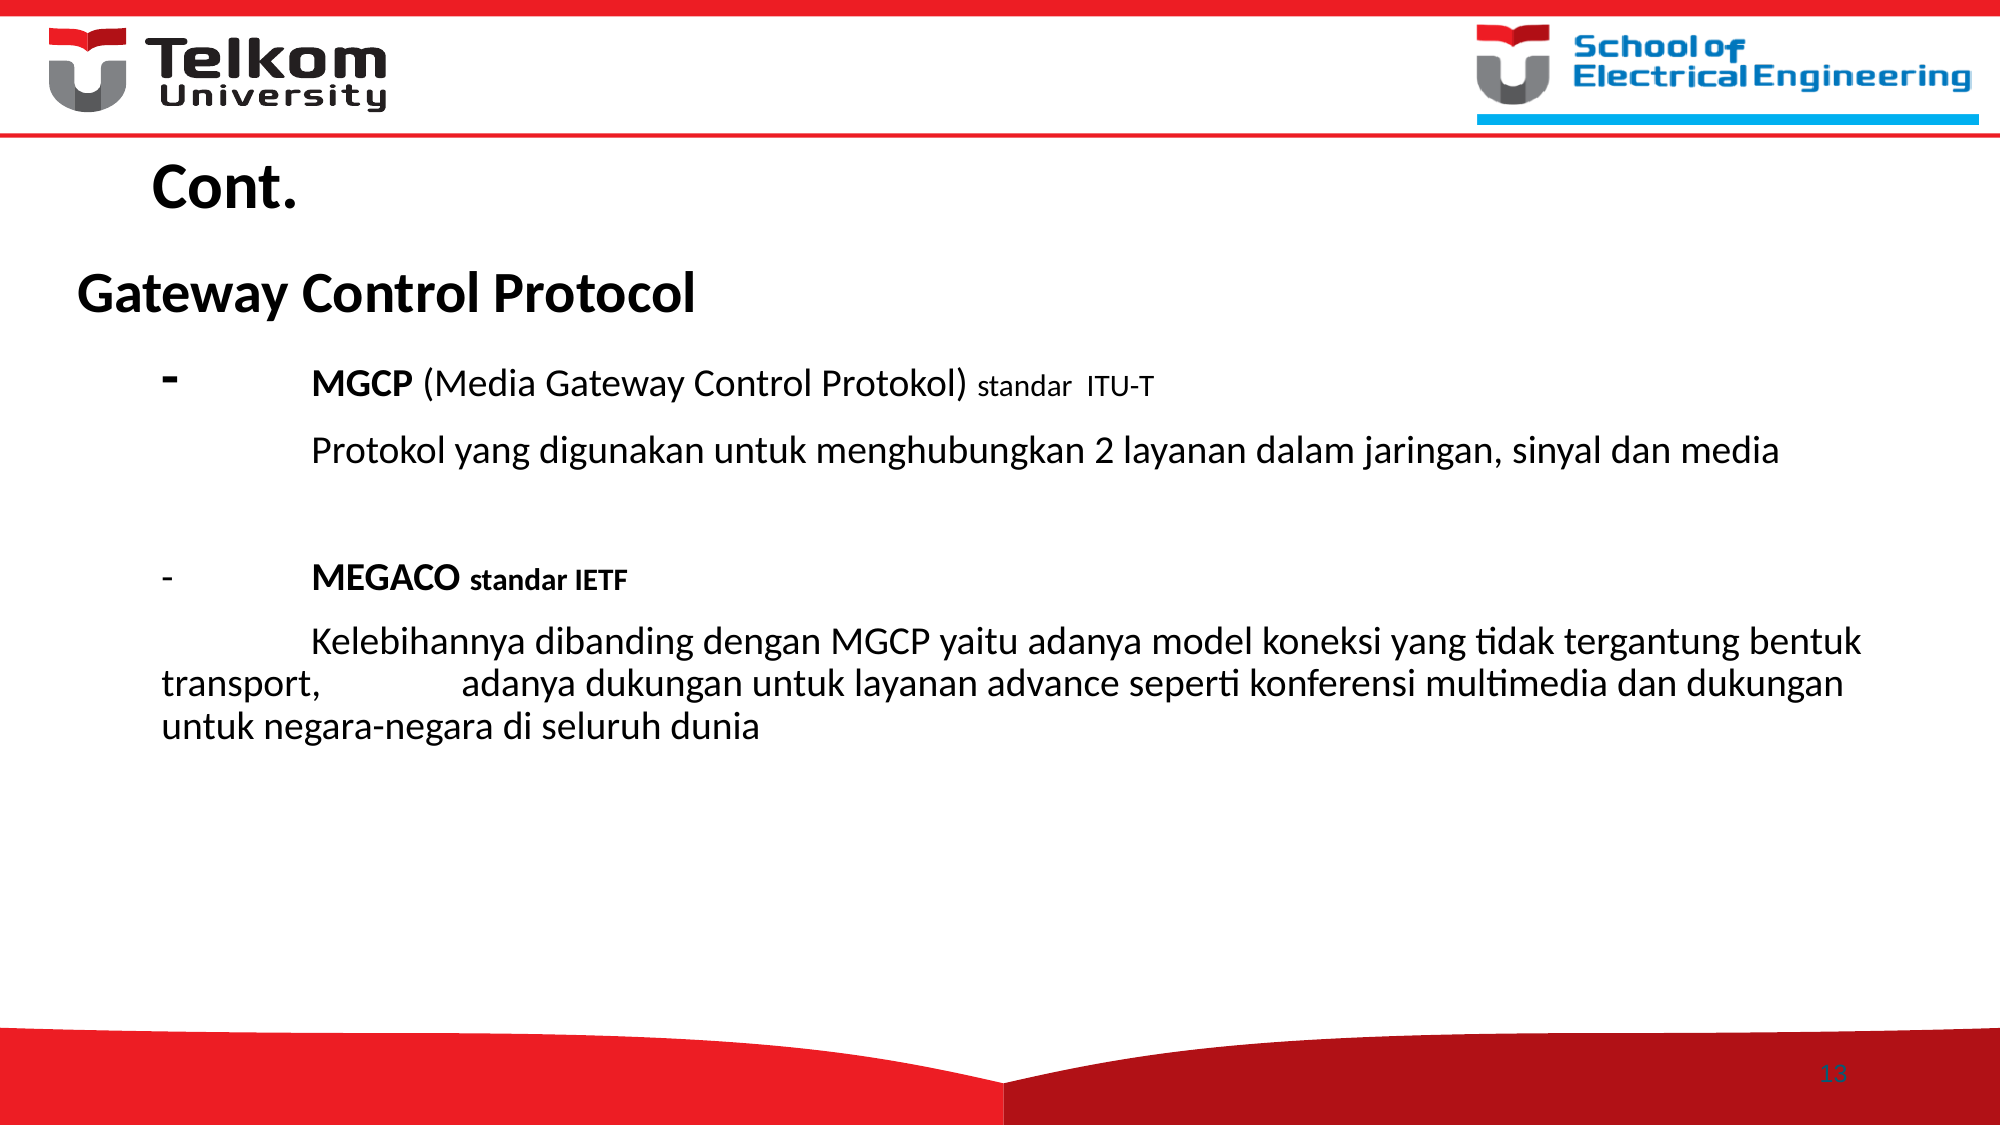

# Cont.
Gateway Control Protocol
	-	MGCP (Media Gateway Control Protokol) standar  ITU-T
		Protokol yang digunakan untuk menghubungkan 2 layanan dalam jaringan, sinyal dan media

	-	MEGACO standar IETF
		Kelebihannya dibanding dengan MGCP yaitu adanya model koneksi yang tidak tergantung bentuk transport, 	adanya dukungan untuk layanan advance seperti konferensi multimedia dan dukungan untuk negara-negara di seluruh dunia

13